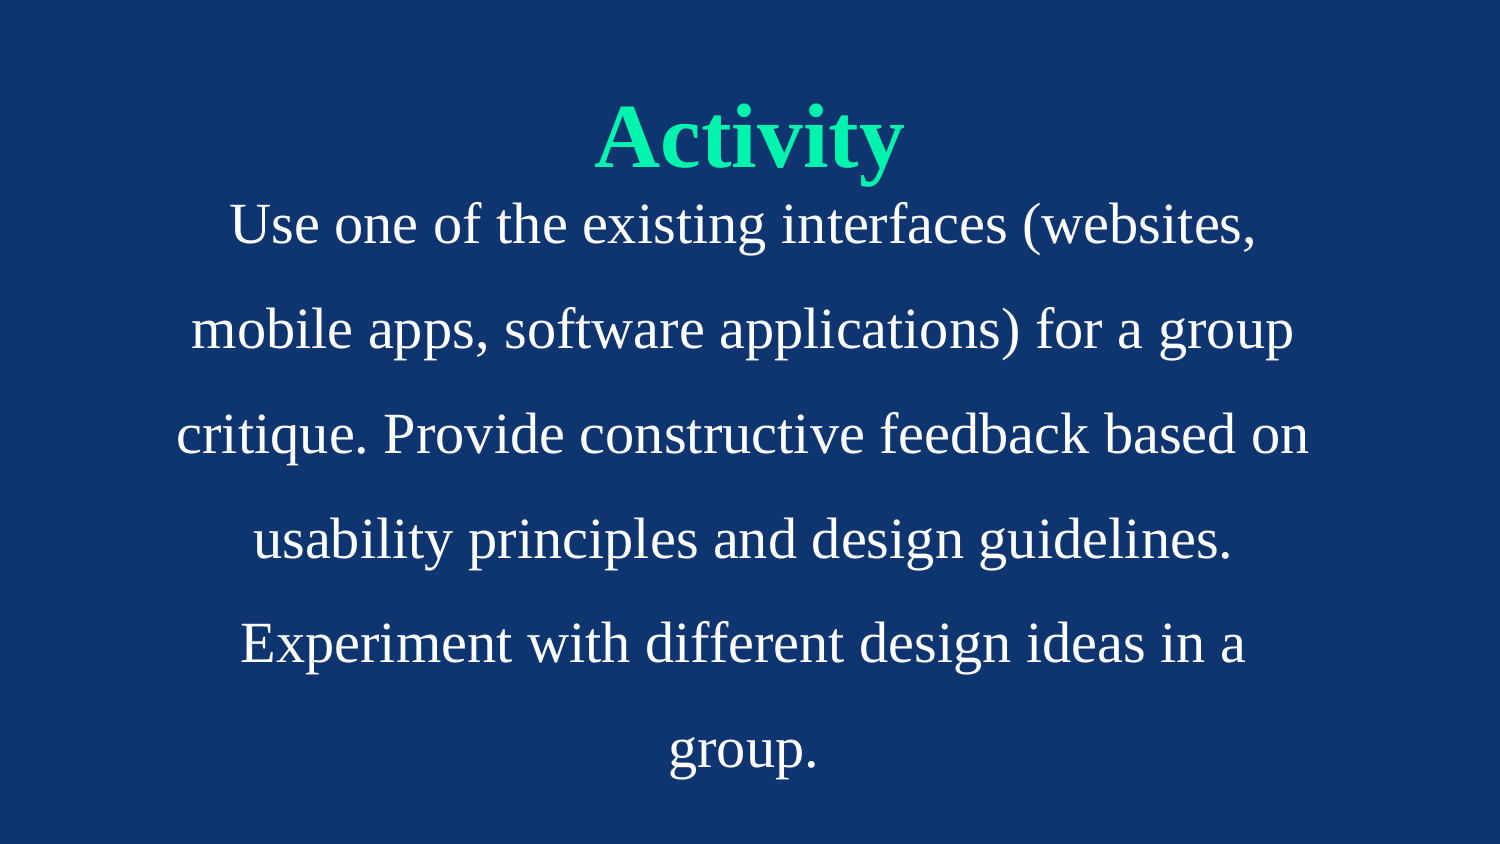

# Activity
Use one of the existing interfaces (websites, mobile apps, software applications) for a group critique. Provide constructive feedback based on usability principles and design guidelines. Experiment with different design ideas in a group.